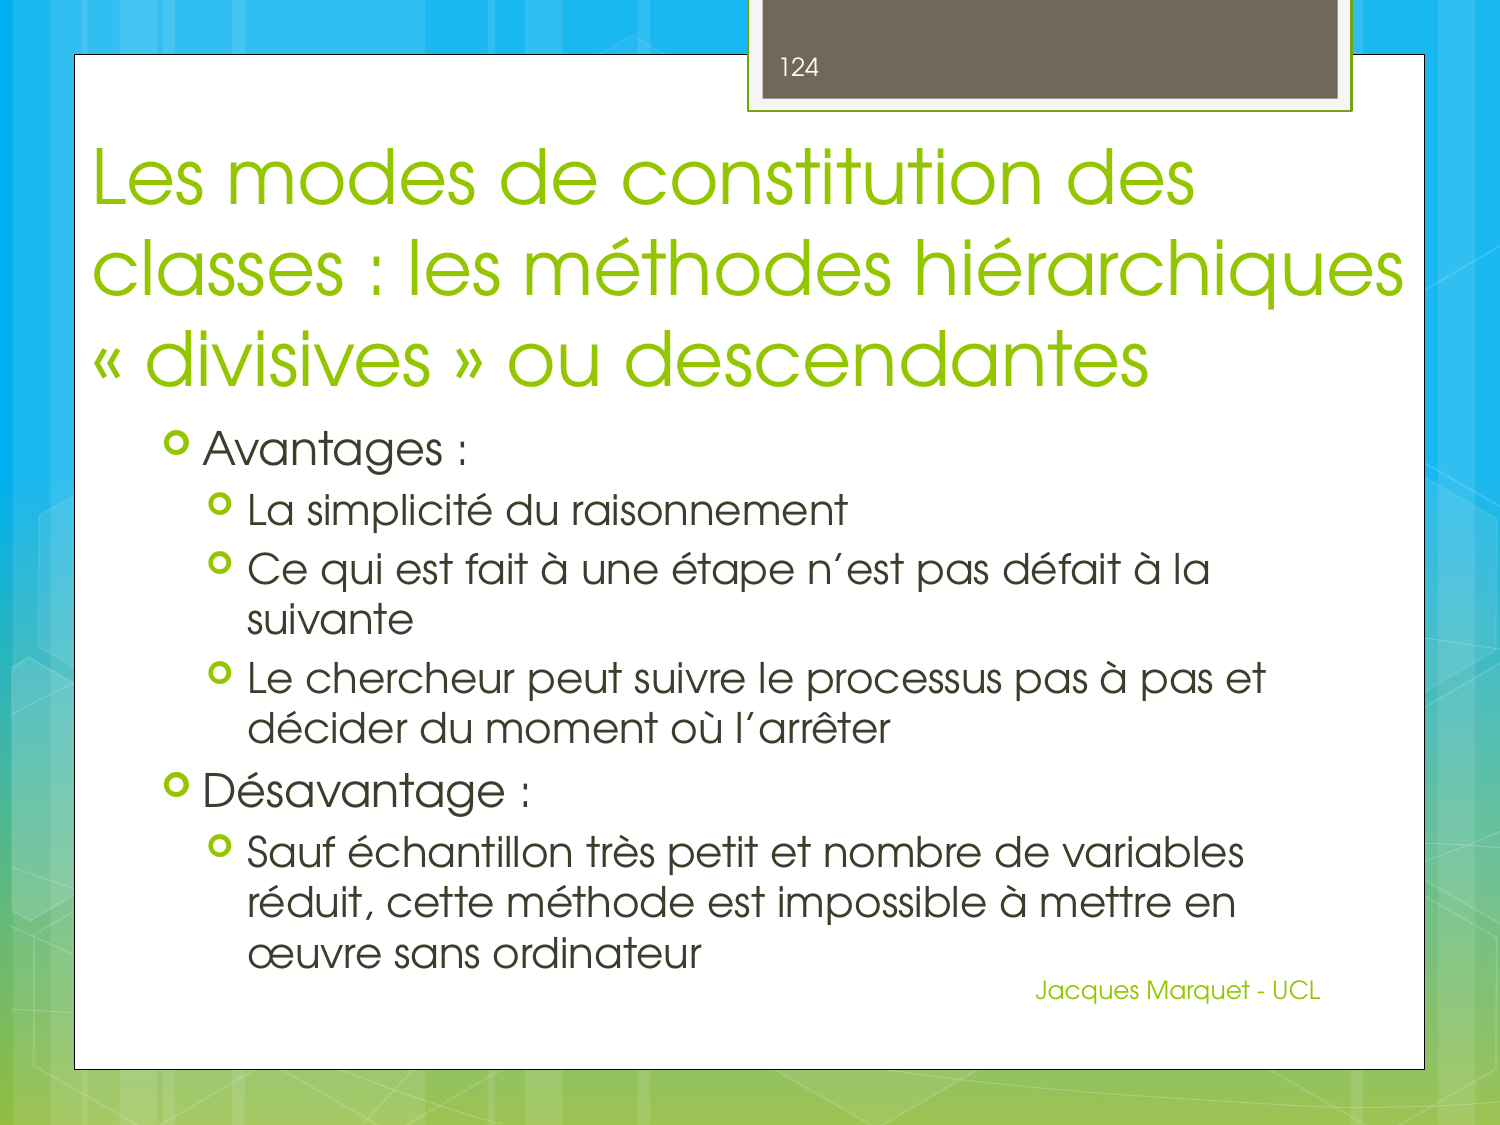

124
# Les modes de constitution des classes : les méthodes hiérarchiques « divisives » ou descendantes
Avantages :
La simplicité du raisonnement
Ce qui est fait à une étape n’est pas défait à la suivante
Le chercheur peut suivre le processus pas à pas et décider du moment où l’arrêter
Désavantage :
Sauf échantillon très petit et nombre de variables réduit, cette méthode est impossible à mettre en œuvre sans ordinateur
Jacques Marquet - UCL